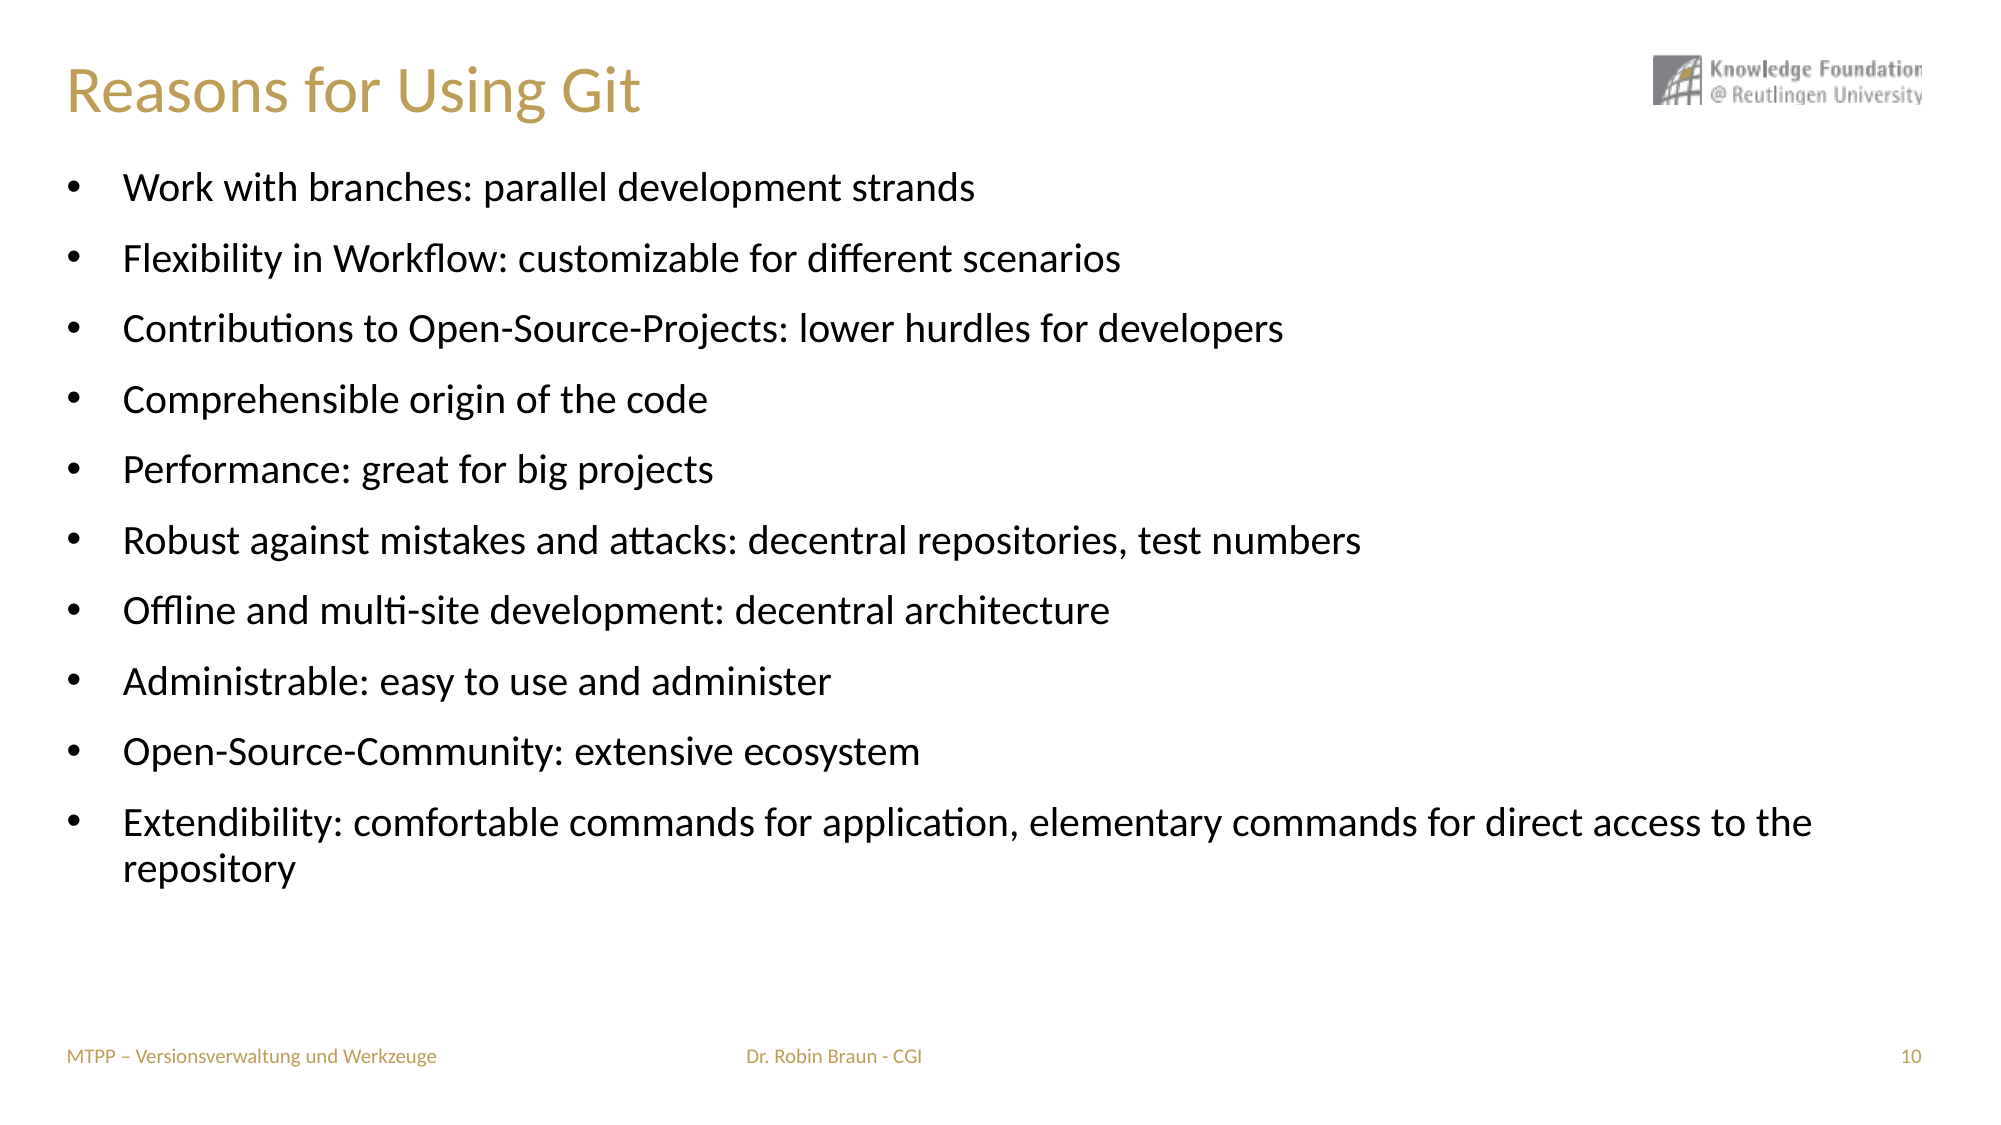

# Reasons for Using Git
Work with branches: parallel development strands
Flexibility in Workflow: customizable for different scenarios
Contributions to Open-Source-Projects: lower hurdles for developers
Comprehensible origin of the code
Performance: great for big projects
Robust against mistakes and attacks: decentral repositories, test numbers
Offline and multi-site development: decentral architecture
Administrable: easy to use and administer
Open-Source-Community: extensive ecosystem
Extendibility: comfortable commands for application, elementary commands for direct access to the repository